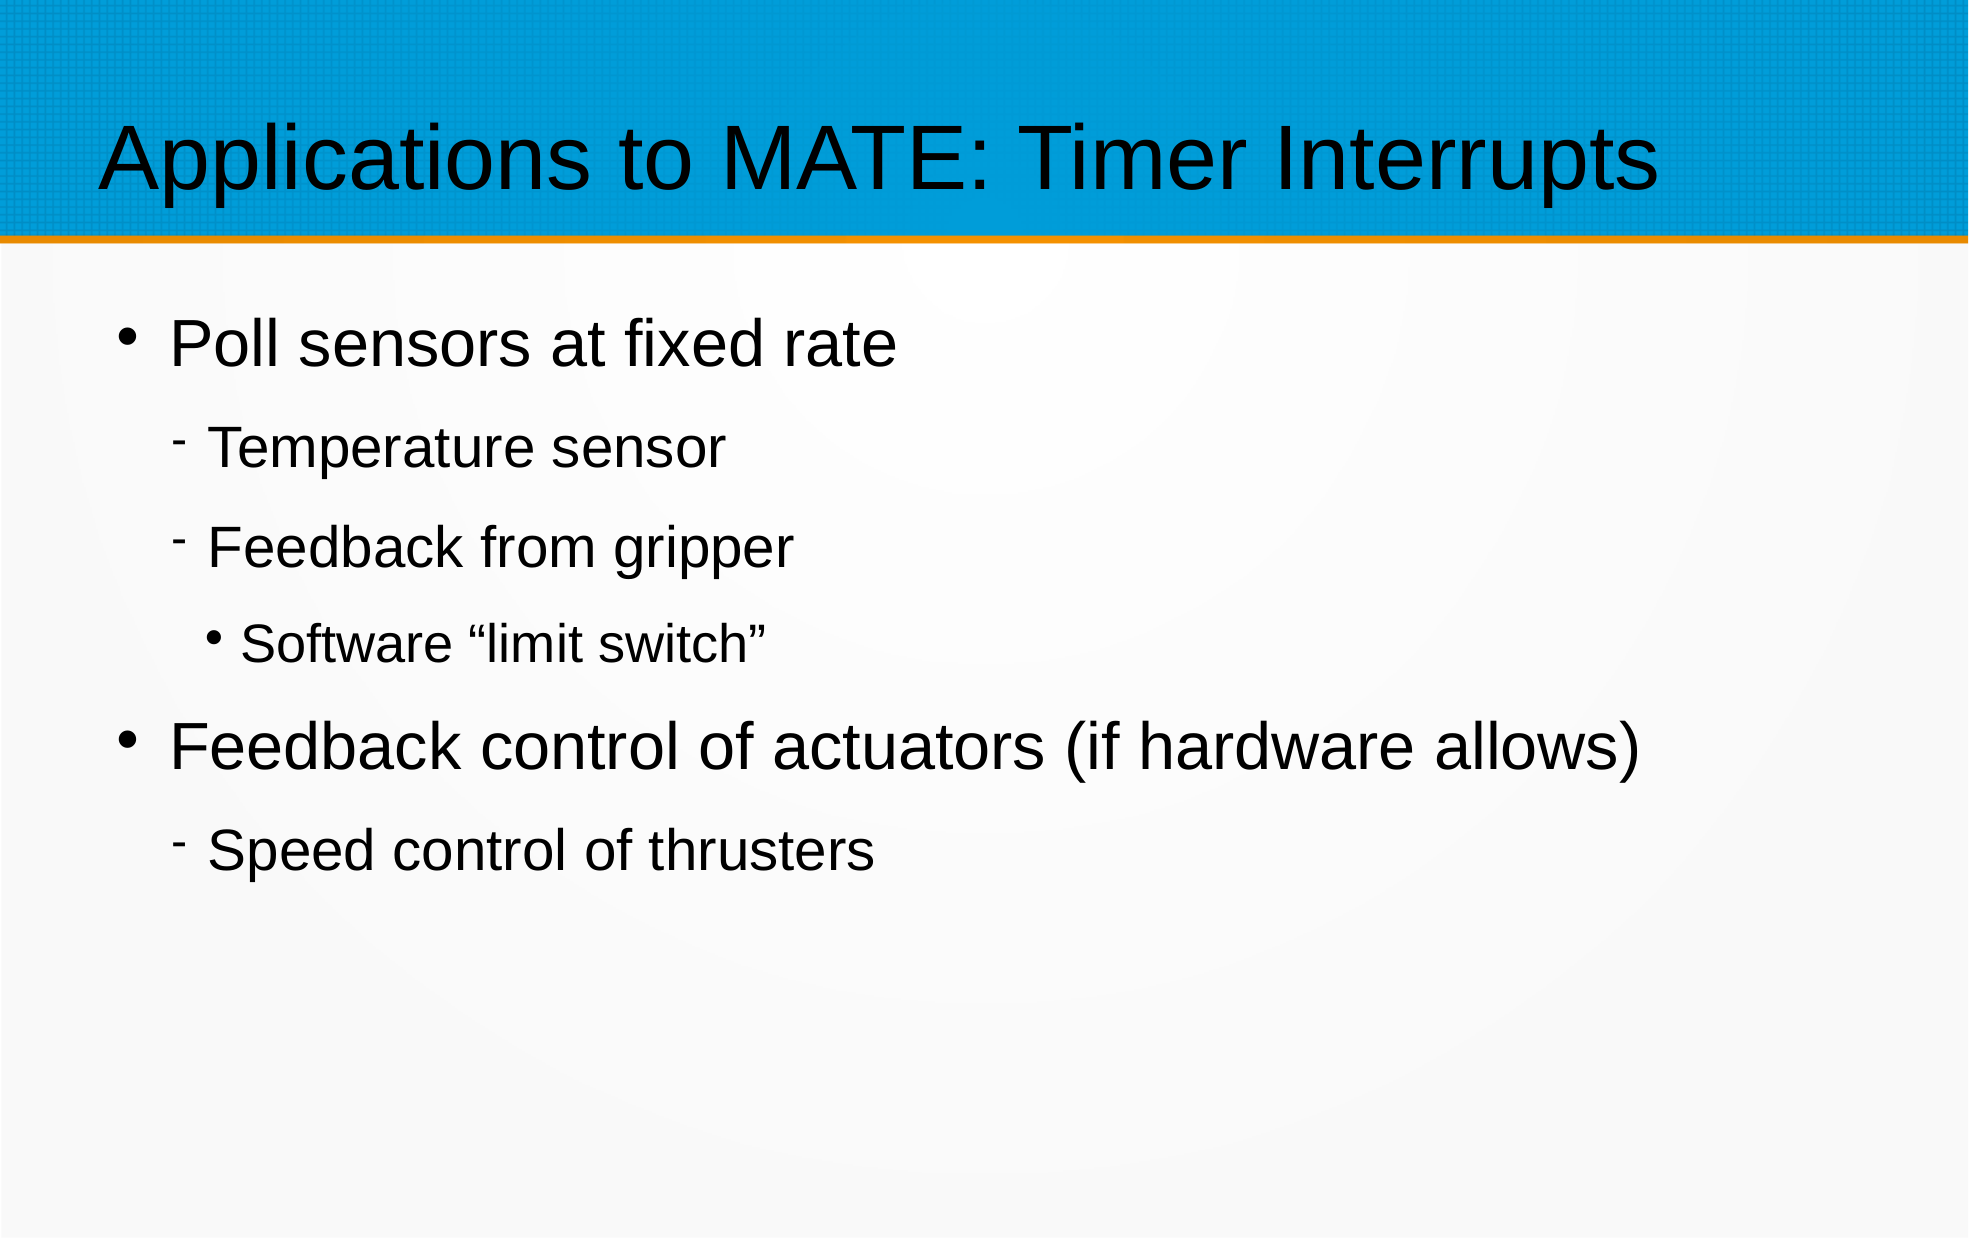

Applications to MATE: Timer Interrupts
Poll sensors at fixed rate
Temperature sensor
Feedback from gripper
Software “limit switch”
Feedback control of actuators (if hardware allows)
Speed control of thrusters